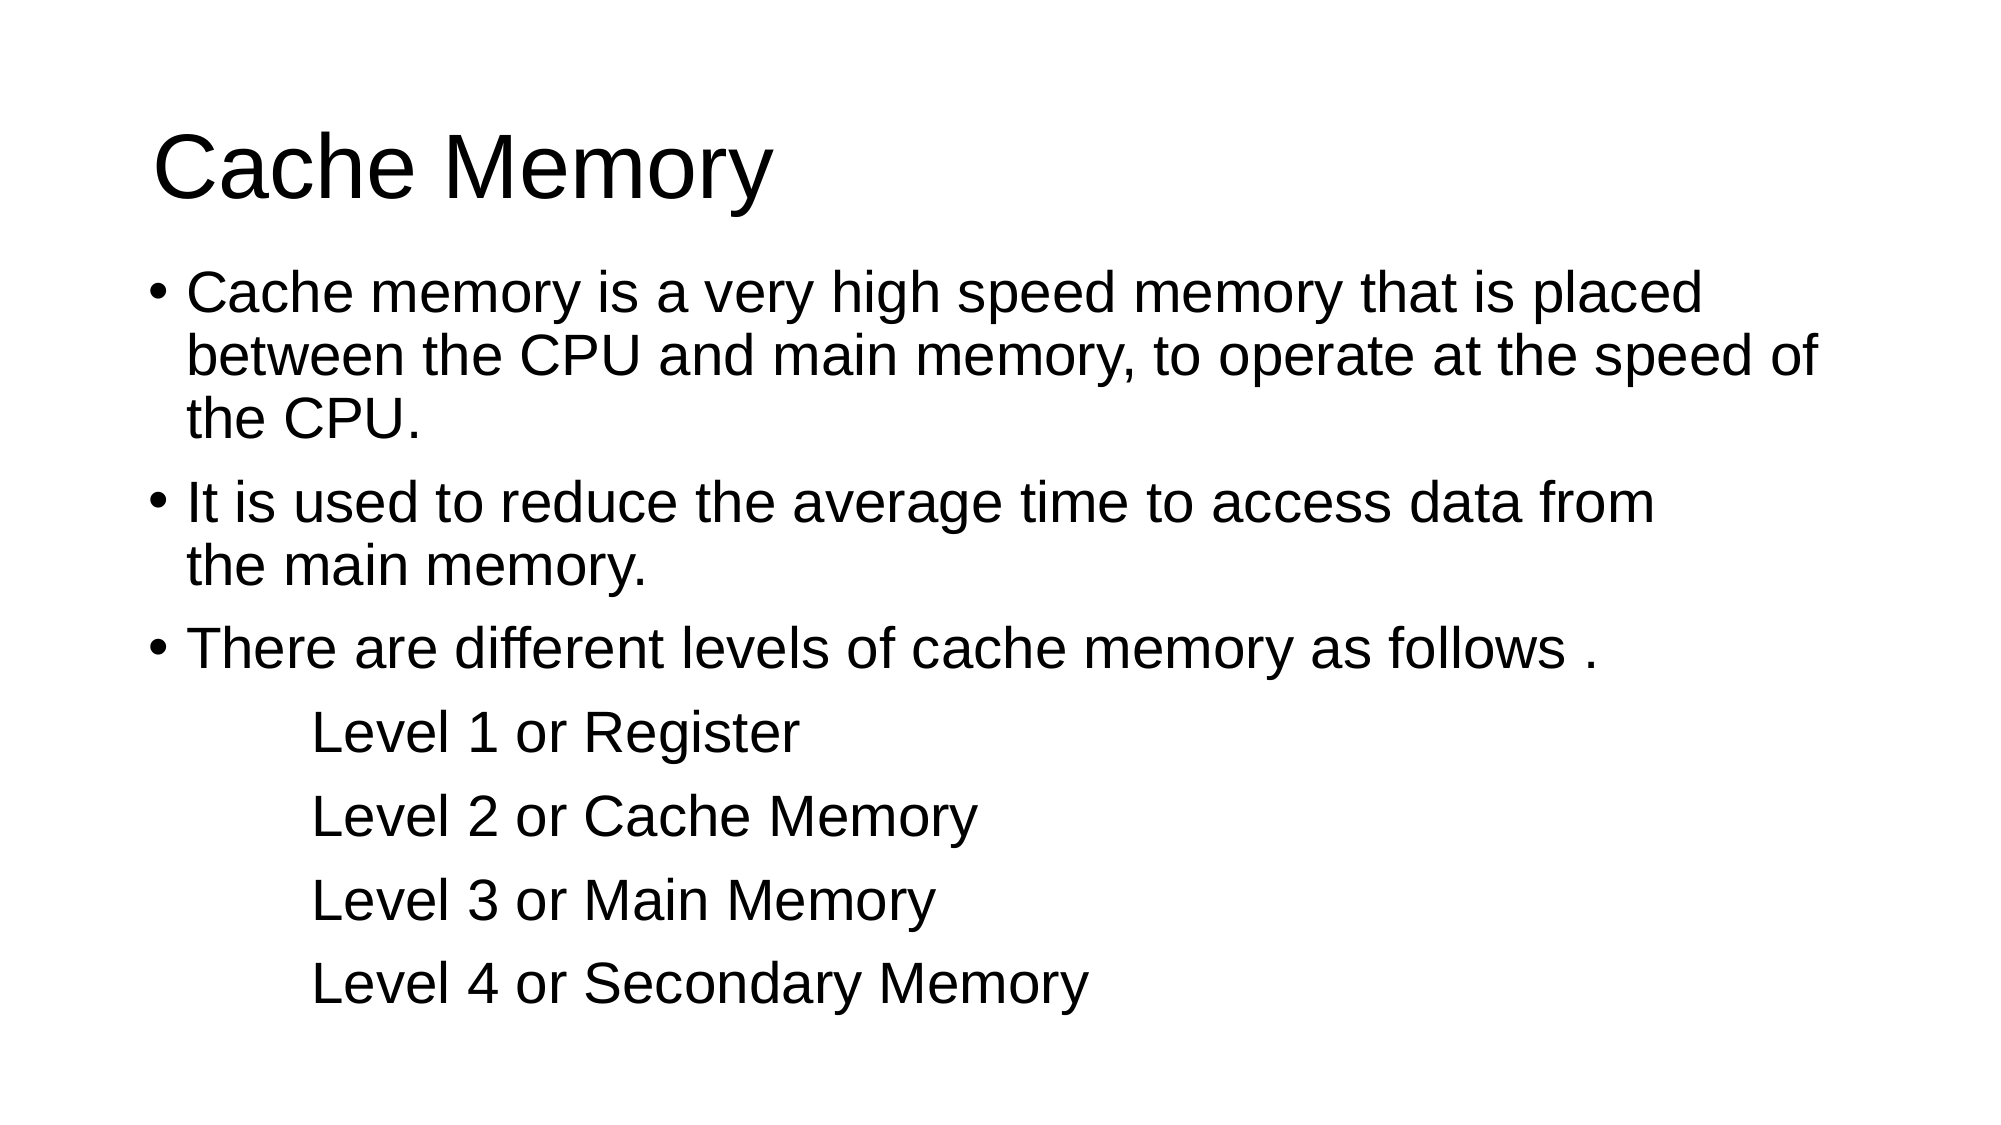

# Cache Memory
Cache memory is a very high speed memory that is placed between the CPU and main memory, to operate at the speed of the CPU.
It is used to reduce the average time to access data from the main memory.
There are different levels of cache memory as follows .
          Level 1 or Register
          Level 2 or Cache Memory
          Level 3 or Main Memory
          Level 4 or Secondary Memory